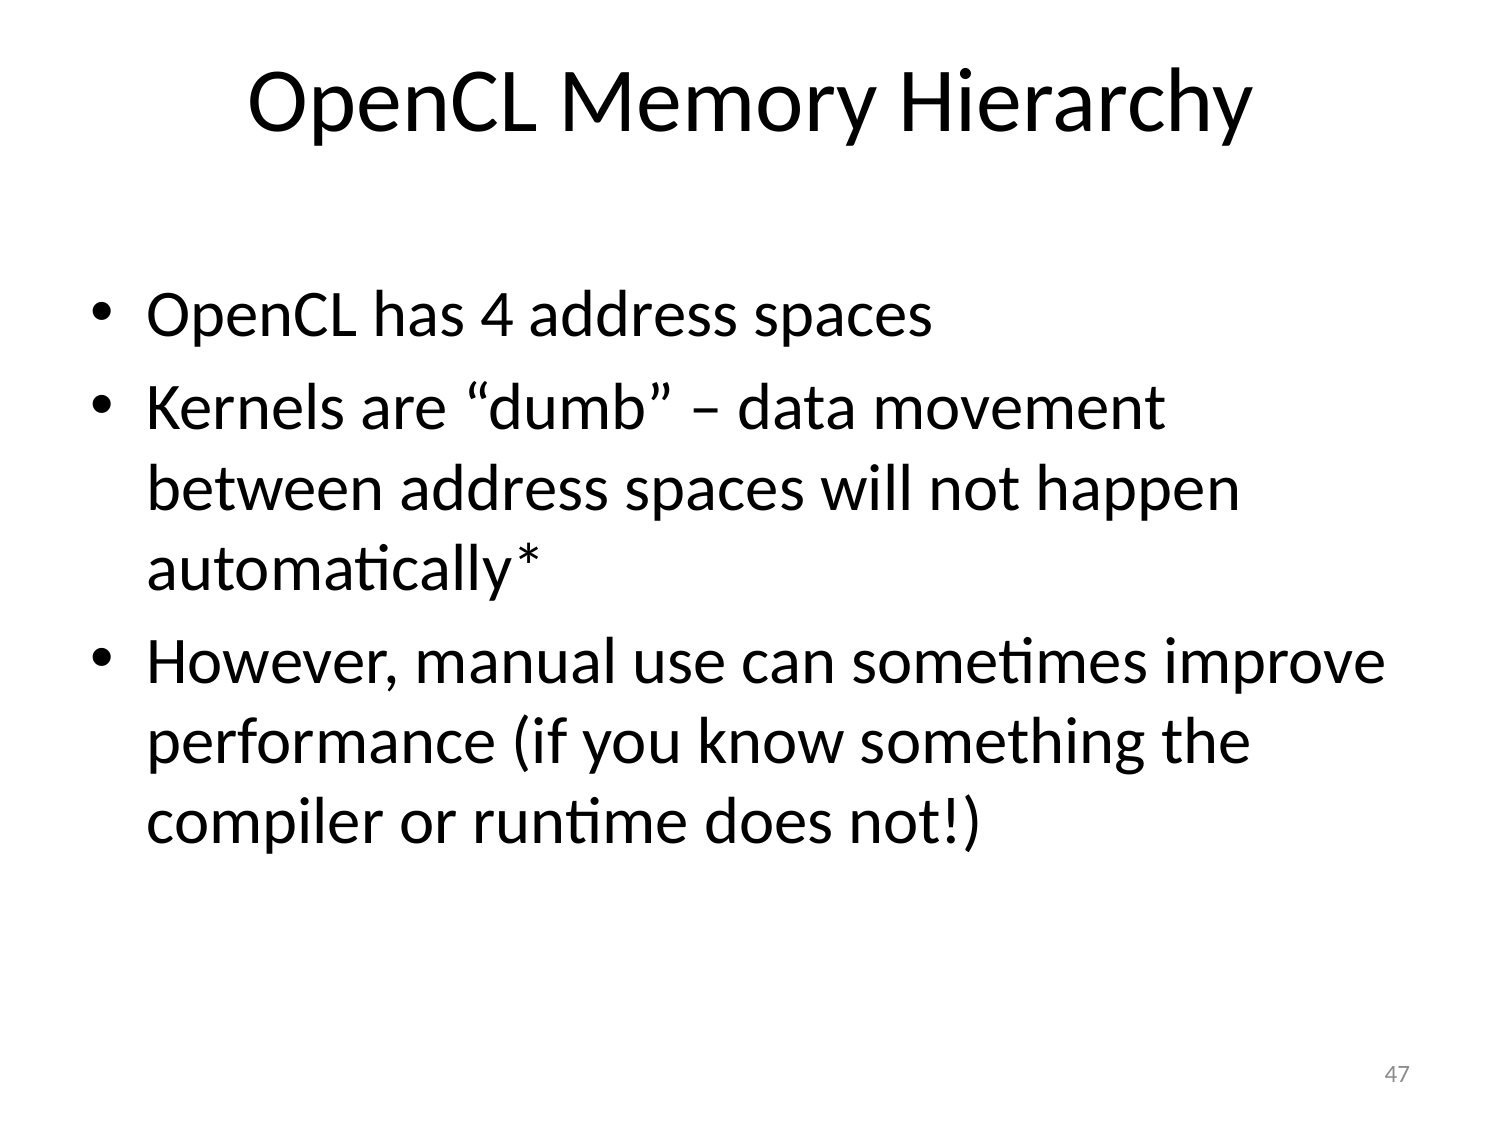

# OpenCL Memory Hierarchy
OpenCL has 4 address spaces
Kernels are “dumb” – data movement between address spaces will not happen automatically*
However, manual use can sometimes improve performance (if you know something the compiler or runtime does not!)

47